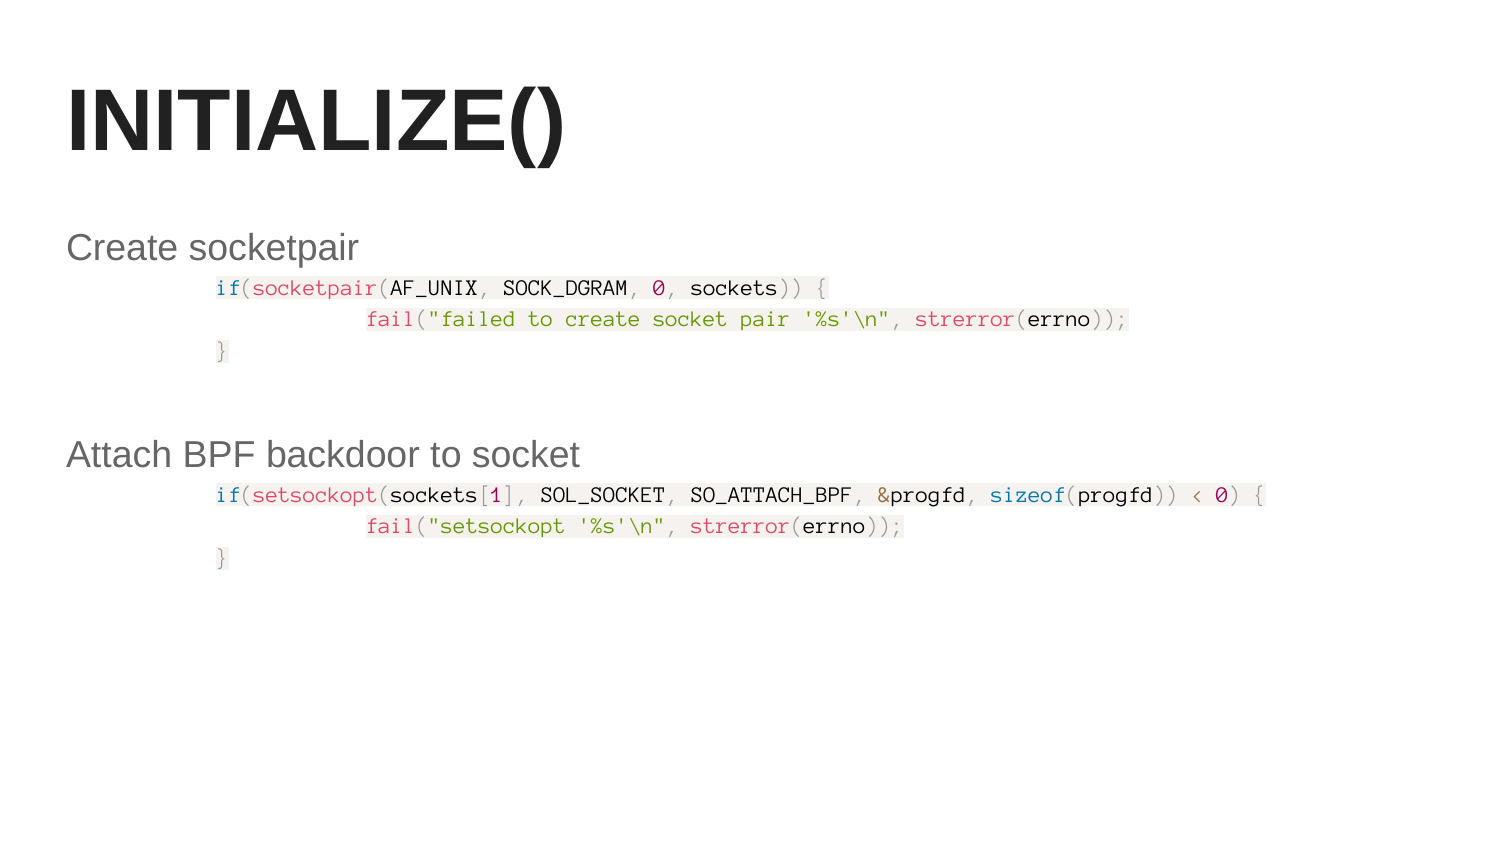

# INITIALIZE()
Create socketpair
	if(socketpair(AF_UNIX, SOCK_DGRAM, 0, sockets)) {
		fail("failed to create socket pair '%s'\n", strerror(errno));
	}
Attach BPF backdoor to socket
	if(setsockopt(sockets[1], SOL_SOCKET, SO_ATTACH_BPF, &progfd, sizeof(progfd)) < 0) {
		fail("setsockopt '%s'\n", strerror(errno));
	}